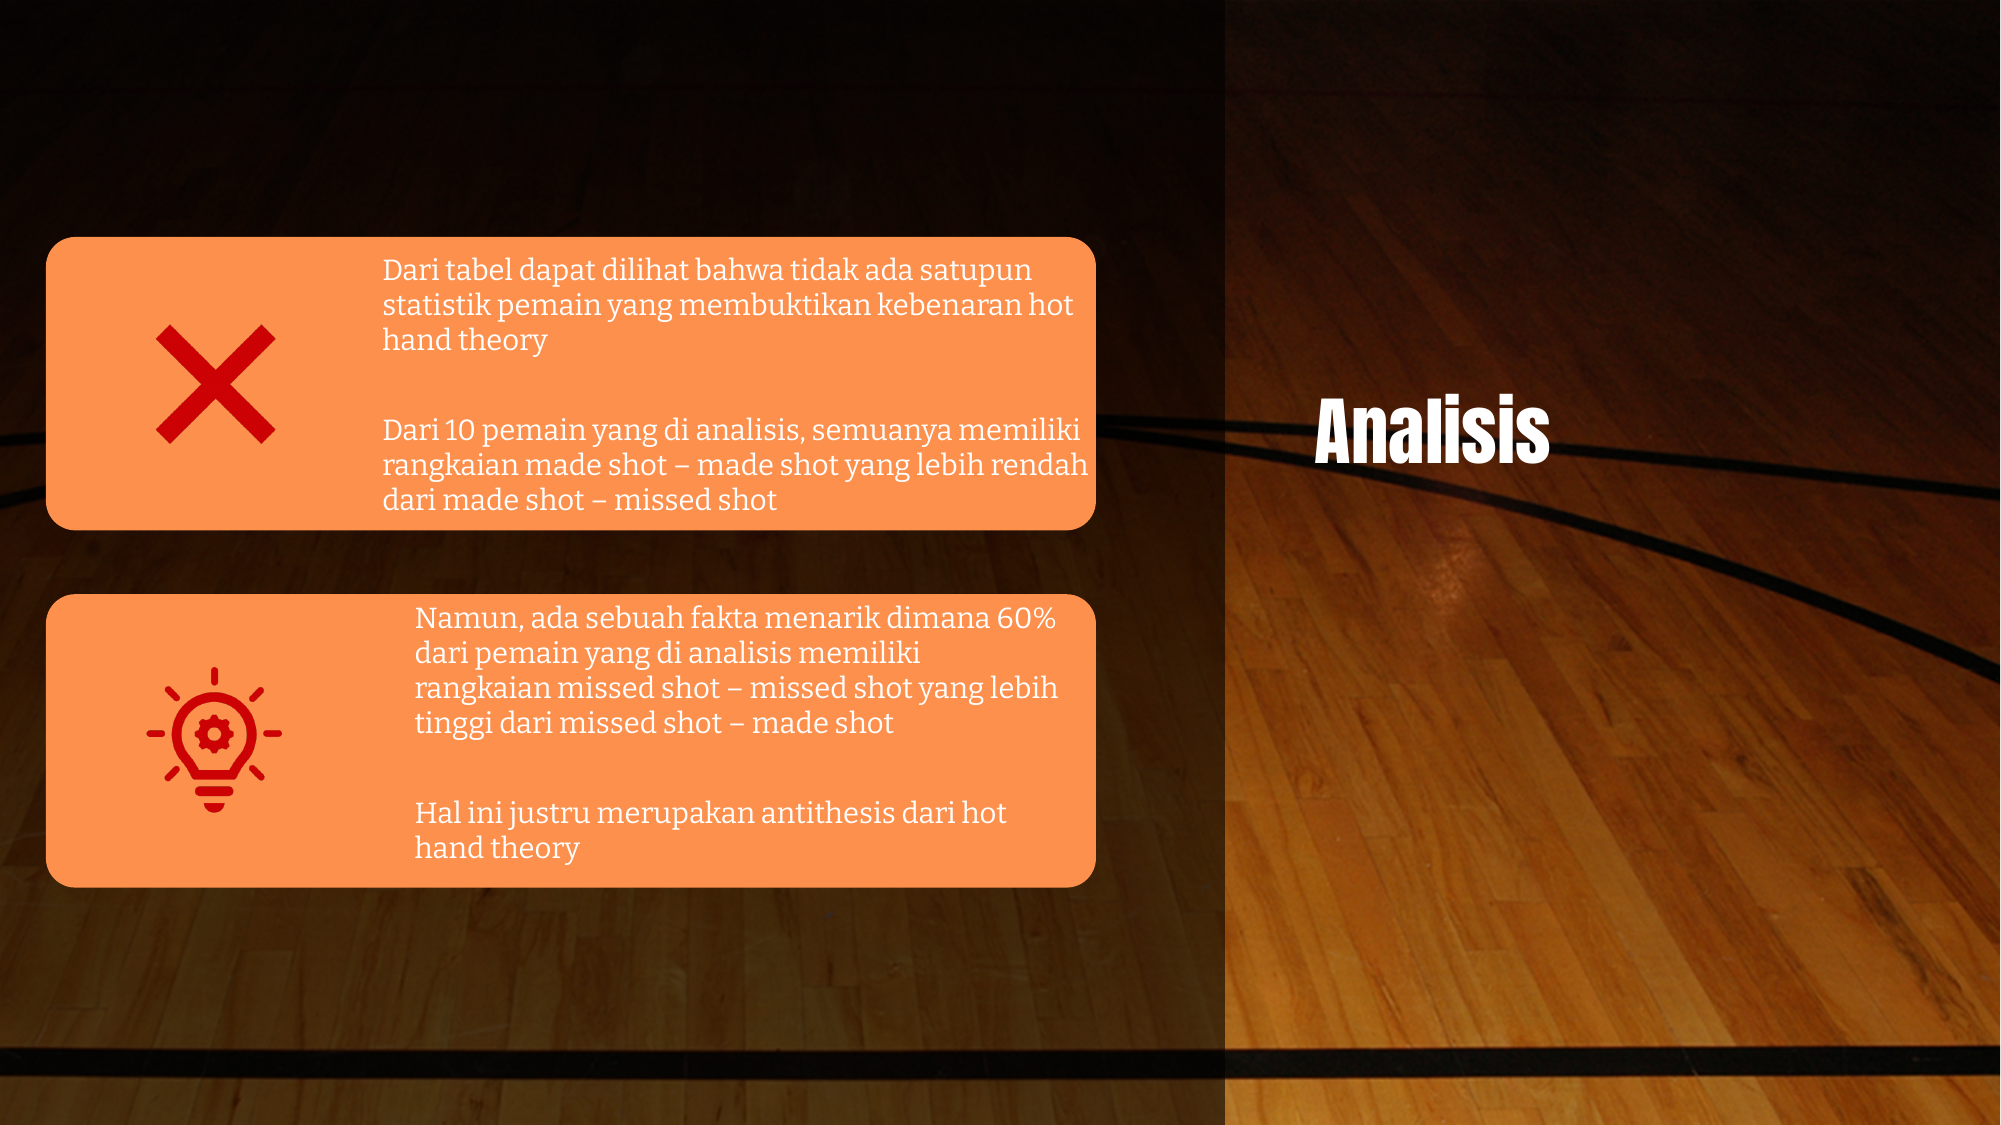

Dari tabel dapat dilihat bahwa tidak ada satupun statistik pemain yang membuktikan kebenaran hot hand theory

Dari 10 pemain yang di analisis, semuanya memiliki rangkaian made shot – made shot yang lebih rendah dari made shot – missed shot
Namun, ada sebuah fakta menarik dimana 60% dari pemain yang di analisis memiliki rangkaian missed shot – missed shot yang lebih tinggi dari missed shot – made shot

Hal ini justru merupakan antithesis dari hot hand theory

# Analisis